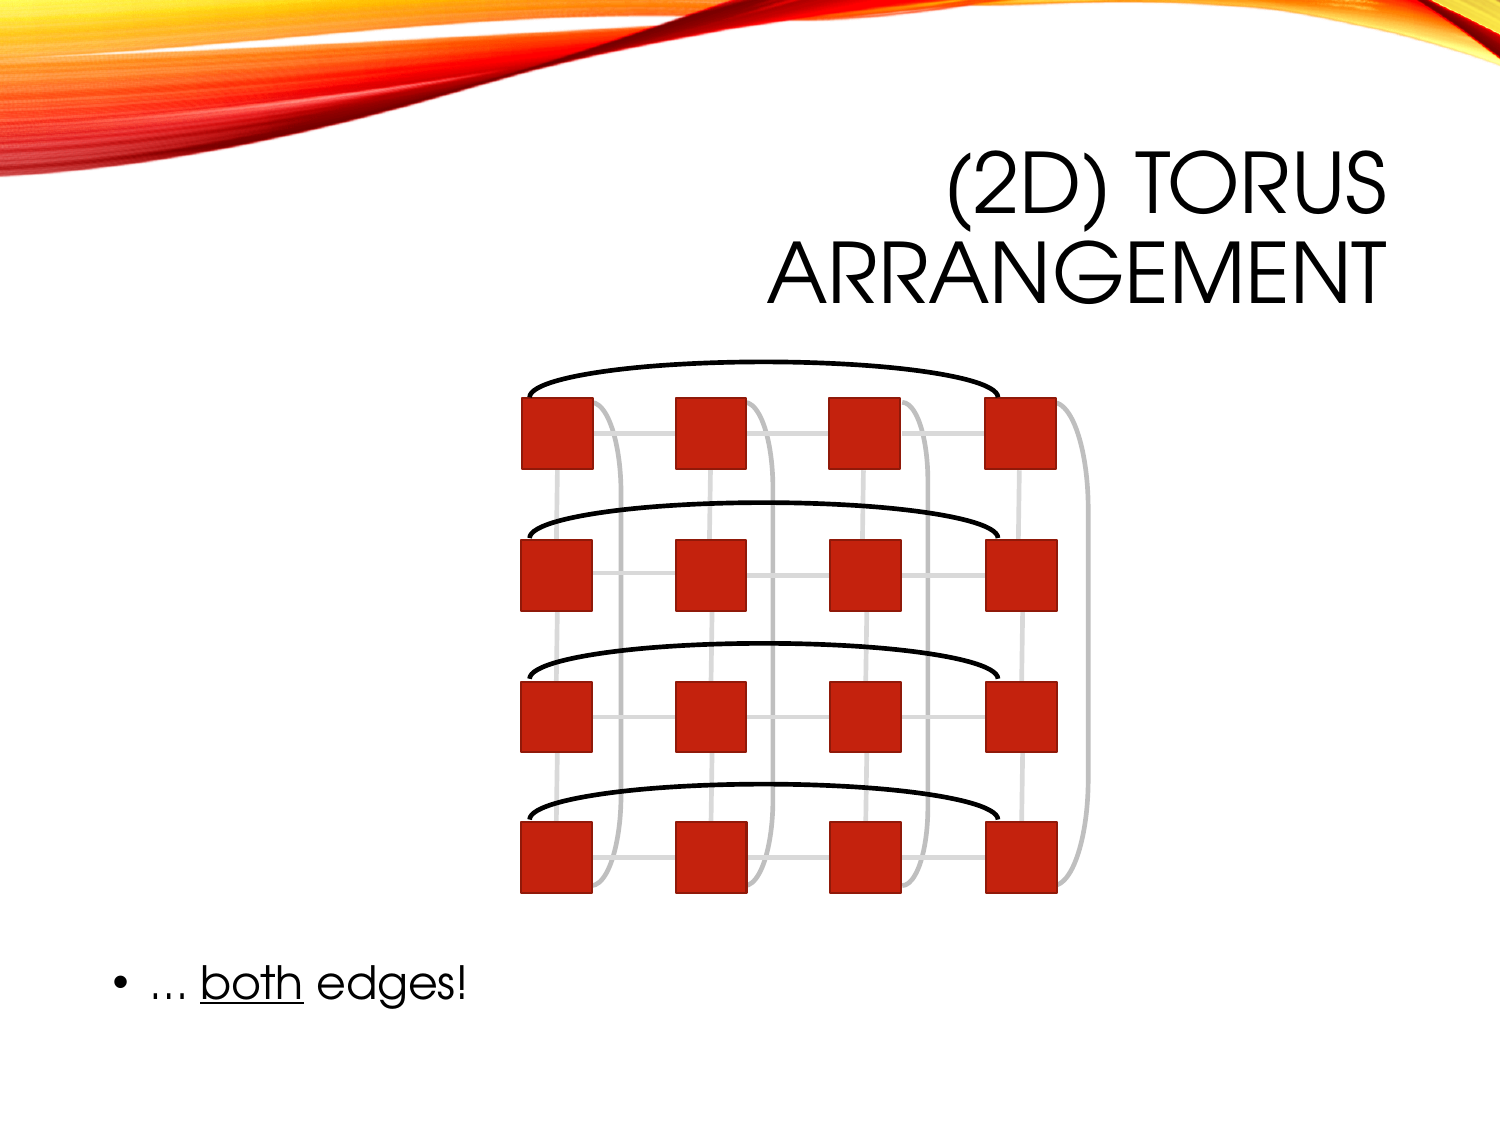

# (2d) Torus arrangement

… both edges!